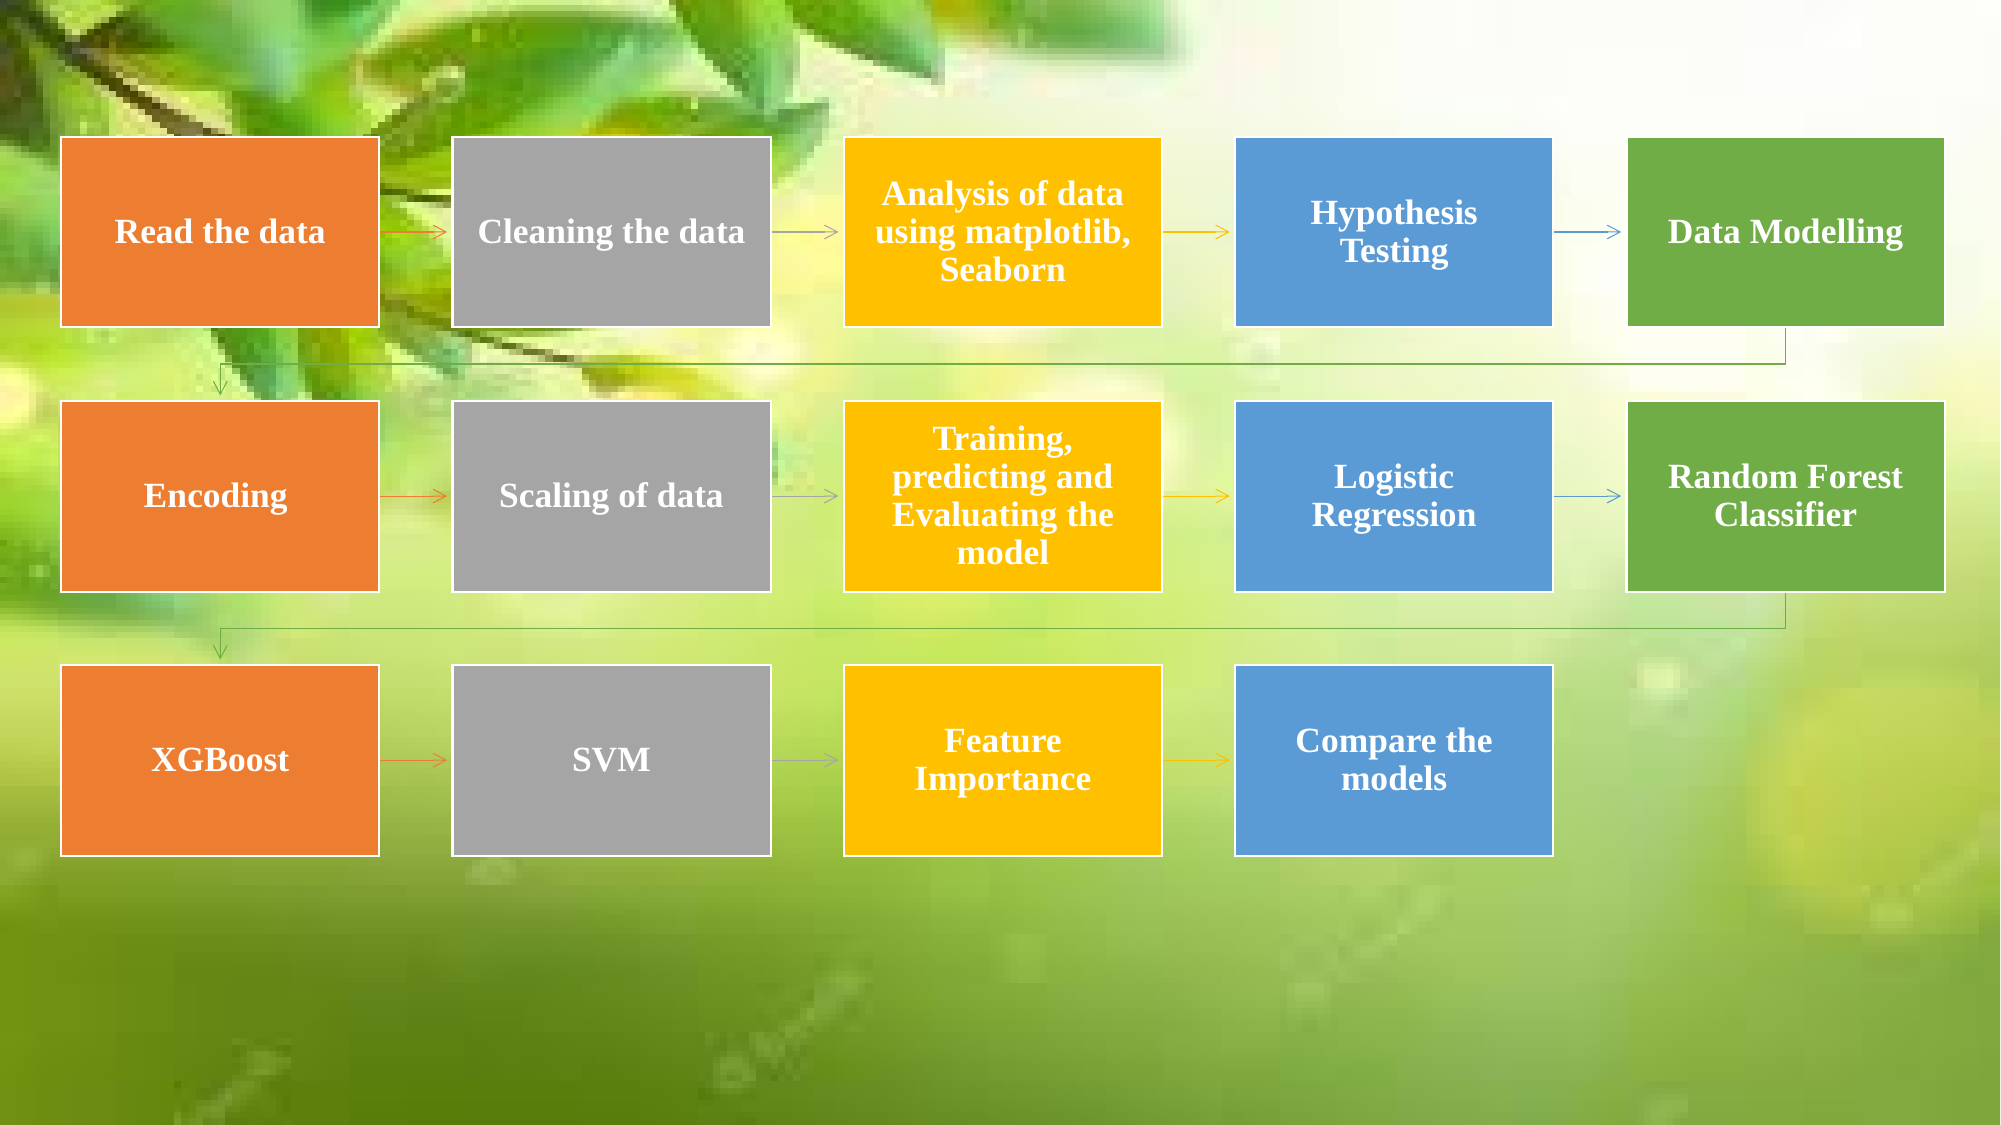

Read the data

Cleaning the data

Analysis of data using matplotlib, Seaborn

Hypothesis Testing

Data Modelling

Encoding

Scaling of data

Training, predicting and Evaluating the model

Logistic Regression

Random Forest Classifier

XGBoost

SVM

Feature Importance
Compare the models